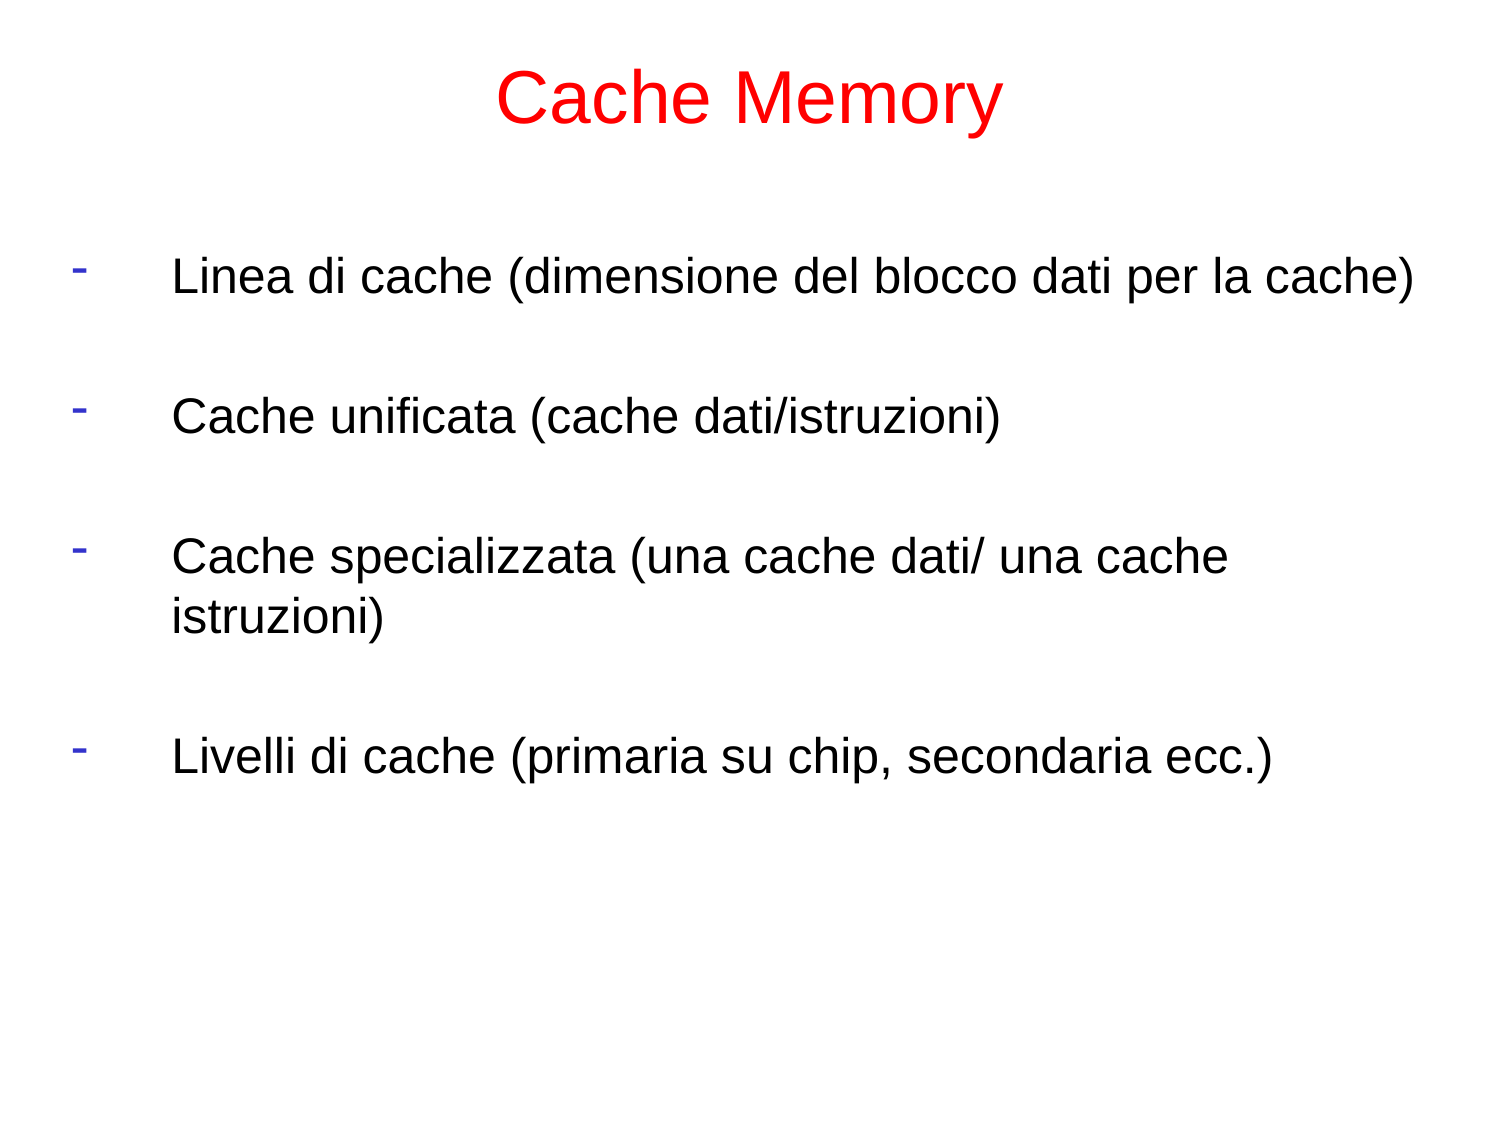

# Cache Memory
Linea di cache (dimensione del blocco dati per la cache)

Cache unificata (cache dati/istruzioni)

Cache specializzata (una cache dati/ una cache istruzioni)

Livelli di cache (primaria su chip, secondaria ecc.)